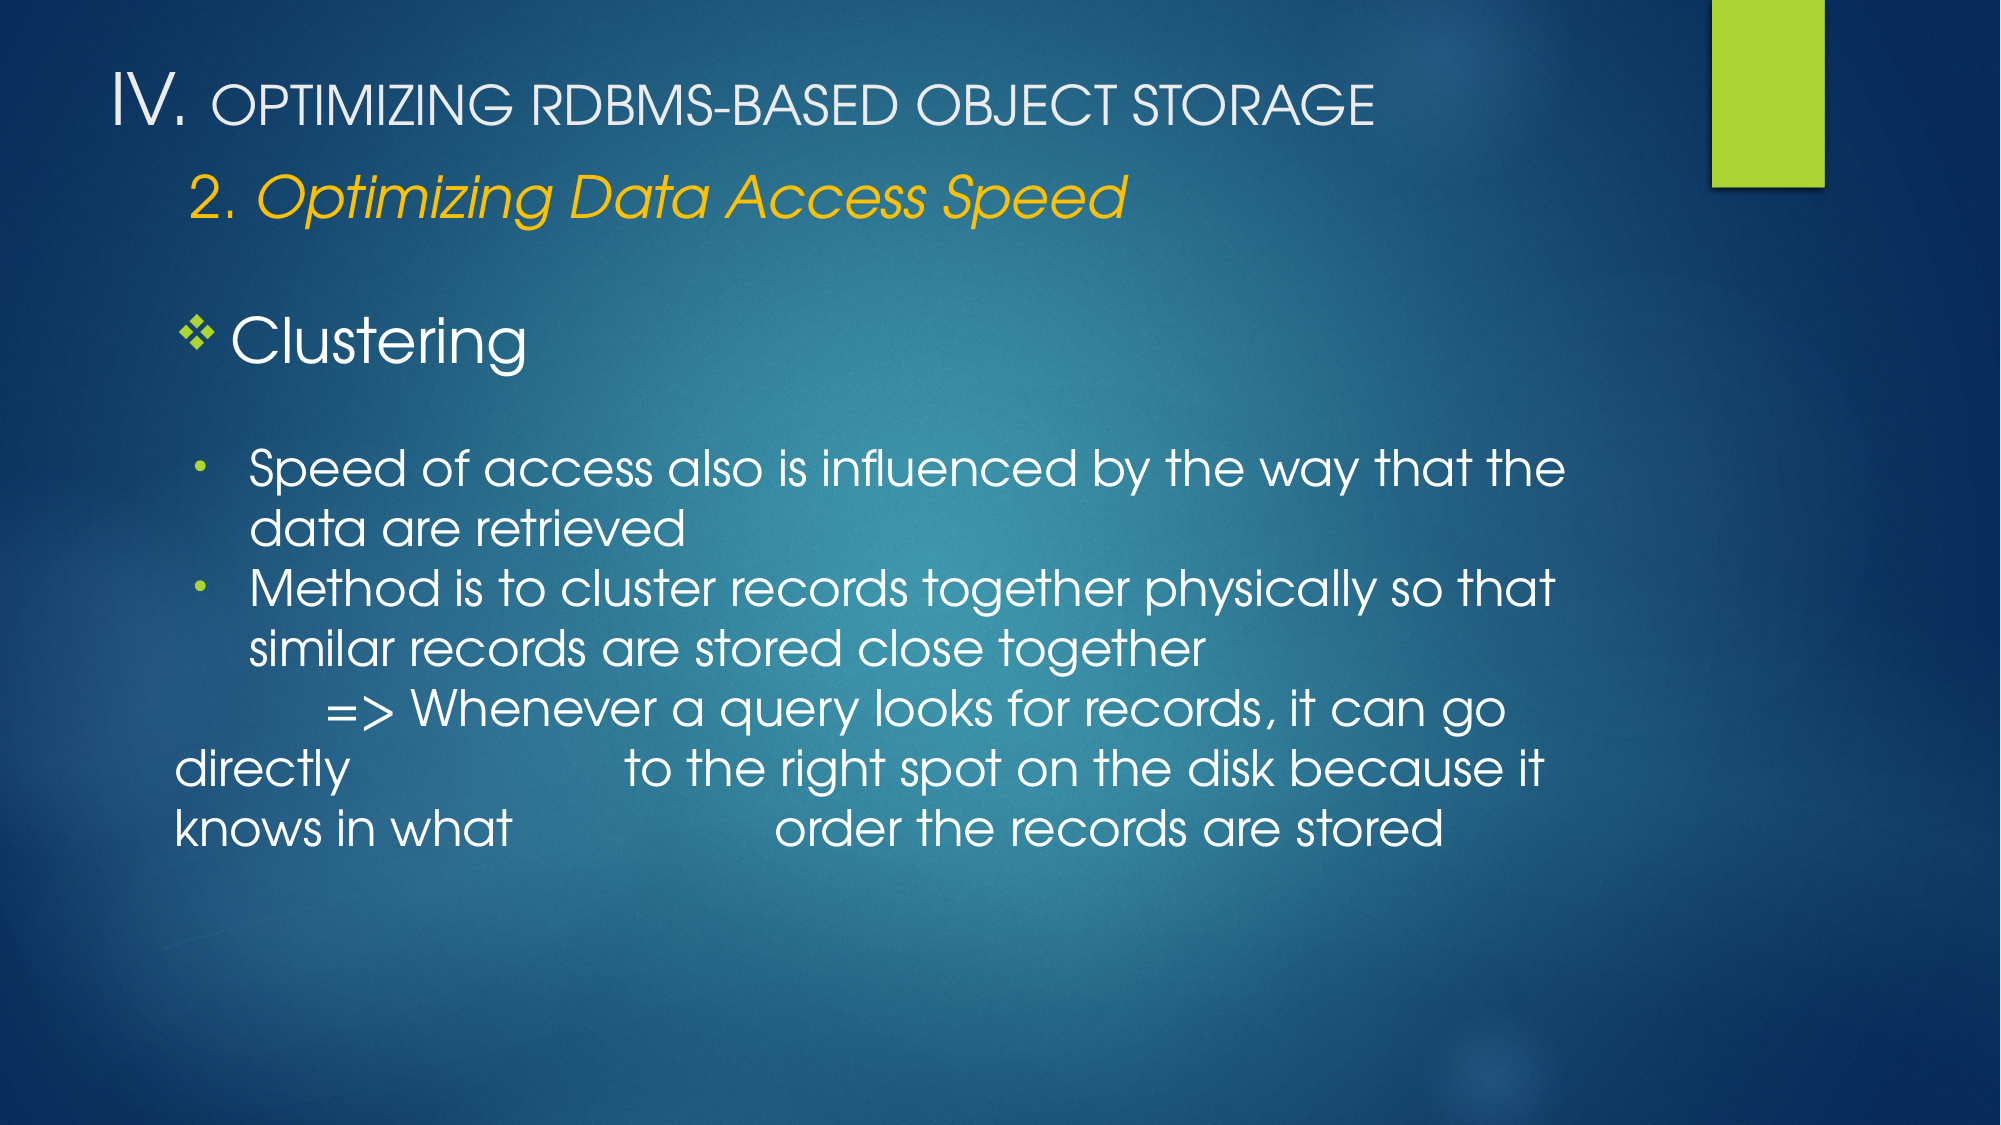

# IV. OPTIMIZING RDBMS-BASED OBJECT STORAGE
37
2. Optimizing Data Access Speed
Clustering

Speed of access also is influenced by the way that the data are retrieved
Method is to cluster records together physically so that similar records are stored close together
	=> Whenever a query looks for records, it can go directly 		to the right spot on the disk because it knows in what 		order the records are stored